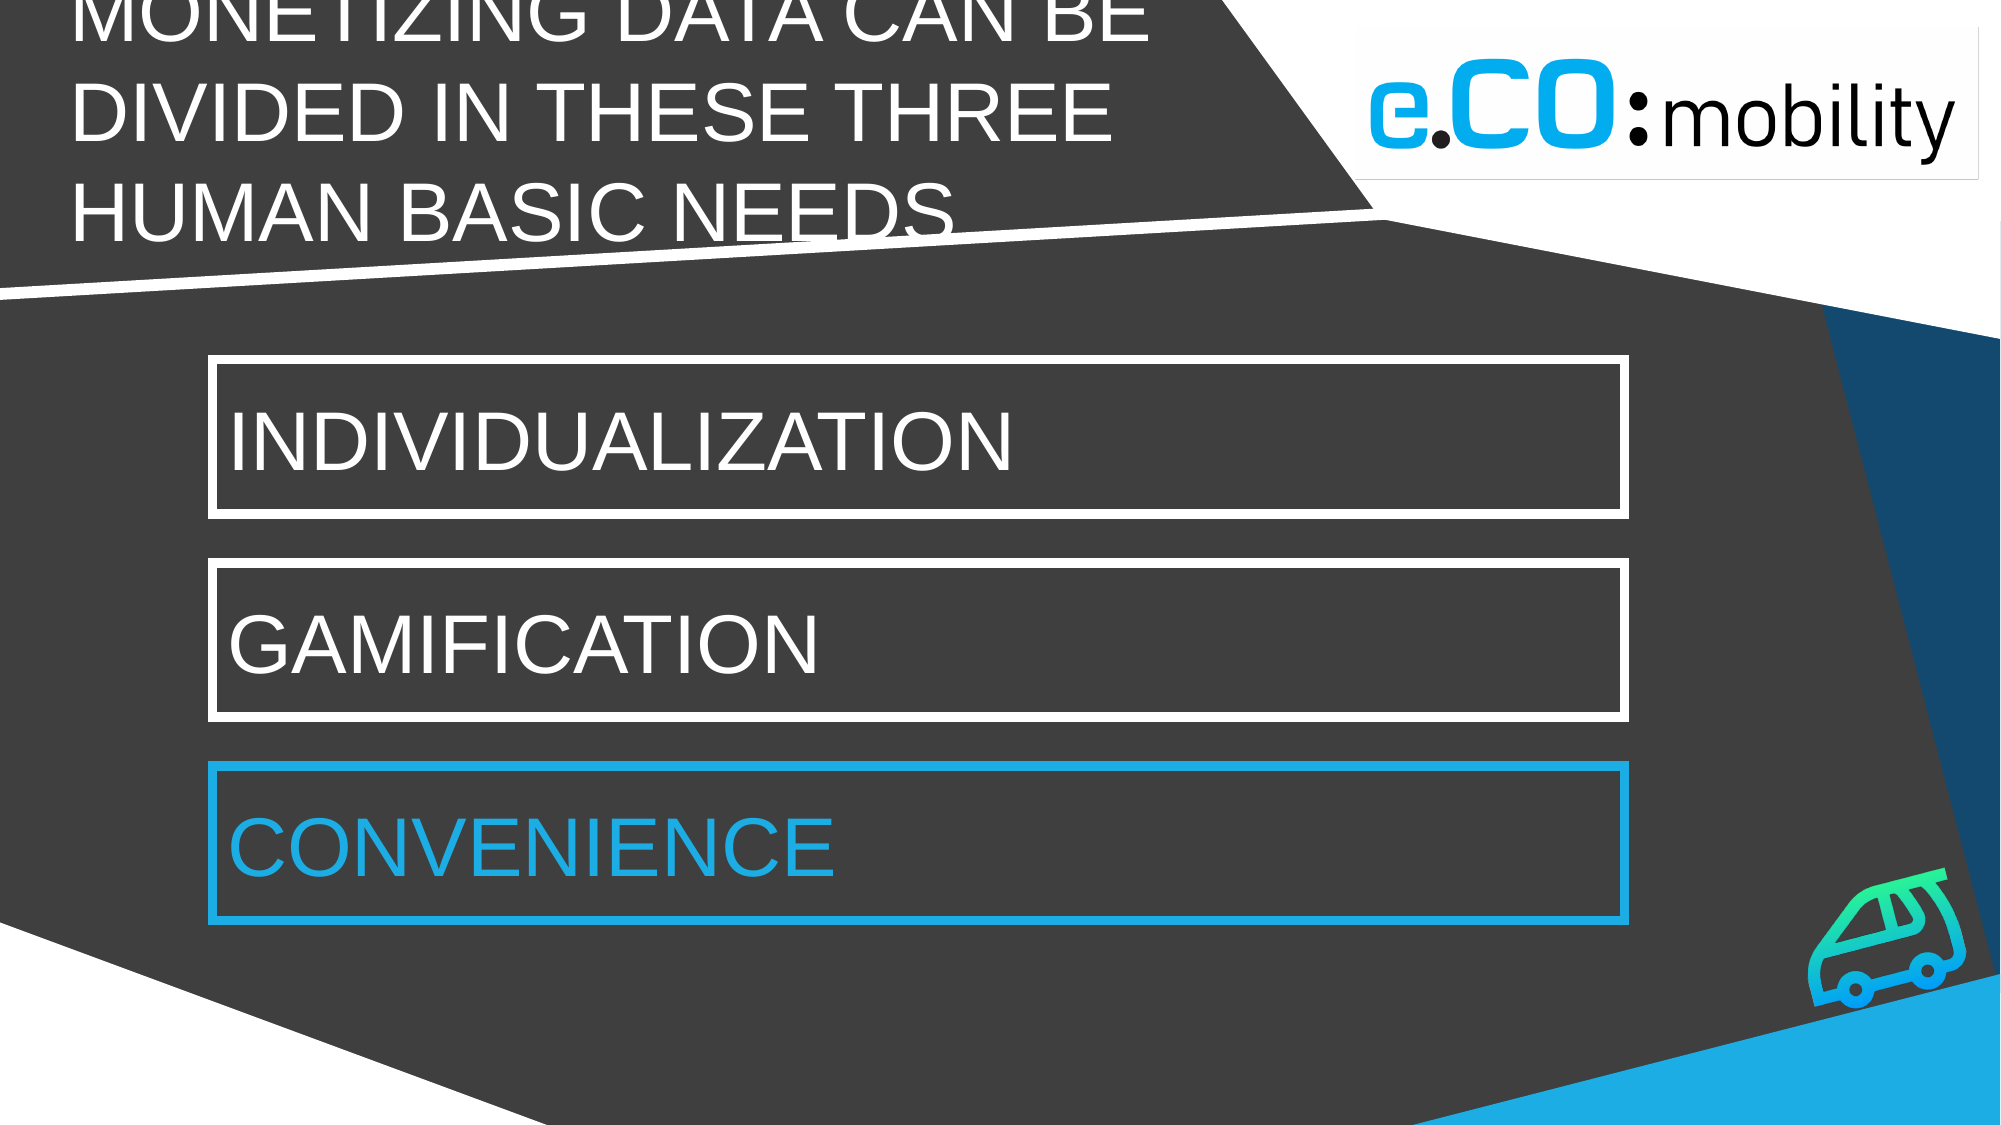

MONETIZING DATA CAN BE DIVIDED IN THESE THREE HUMAN BASIC NEEDS
INDIVIDUALIZATION
GAMIFICATION
CONVENIENCE